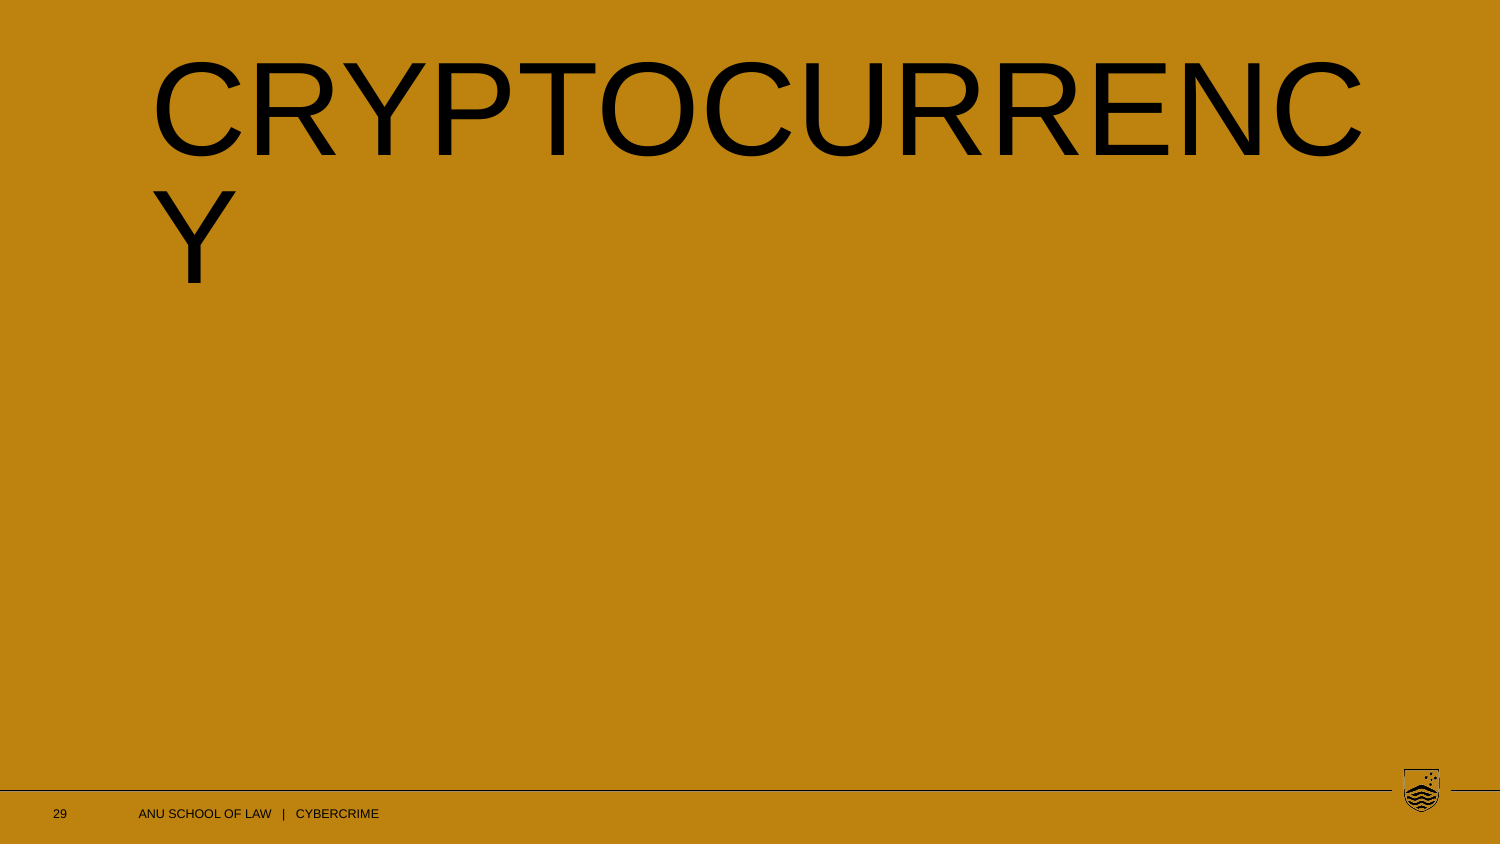

# cryptocurrency
29
ANU SCHOOL OF LAW   |   CYBERCRIME